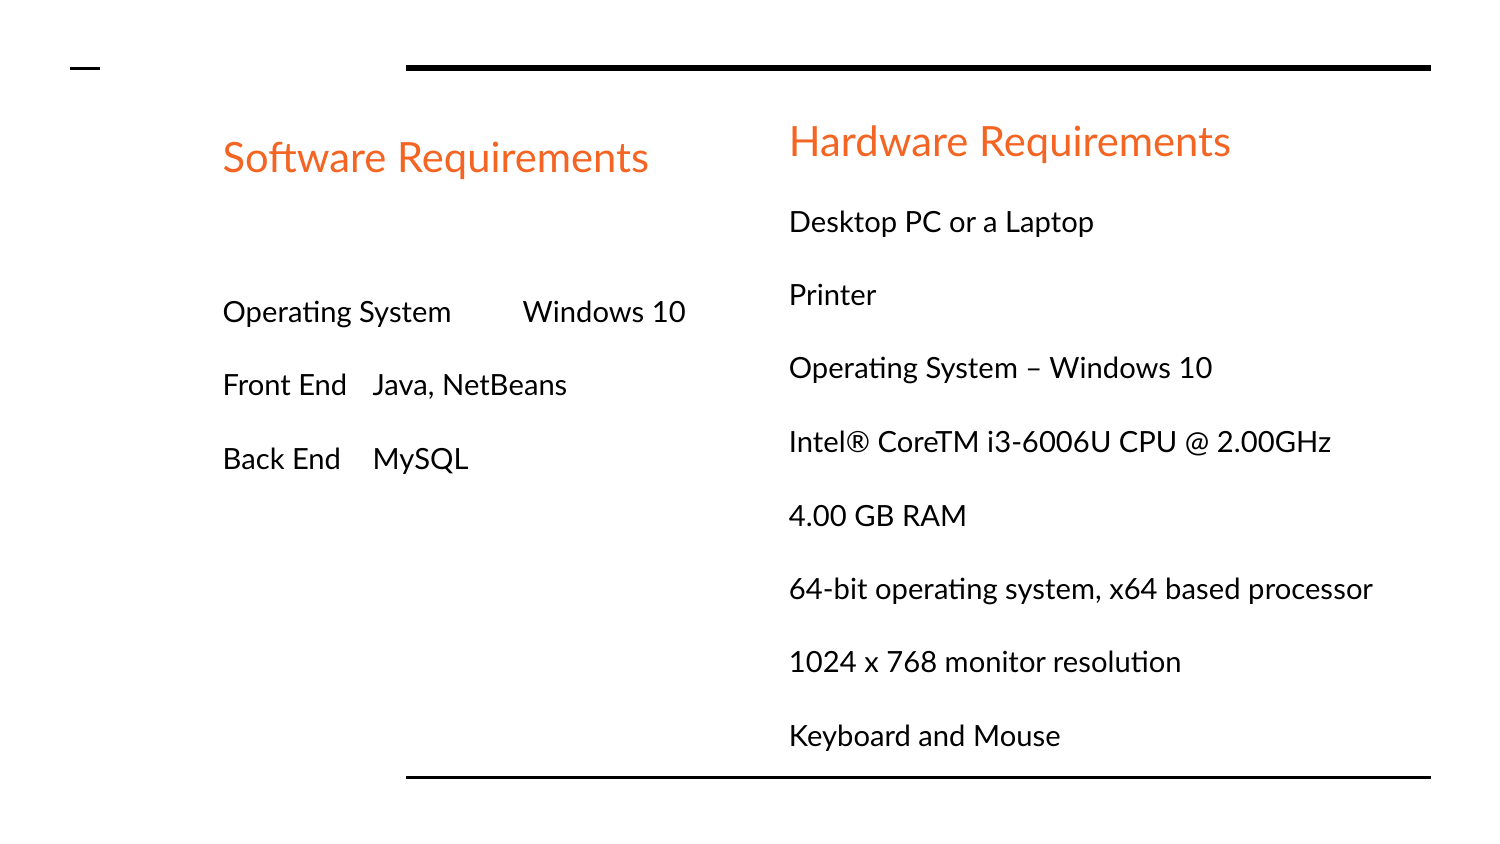

Hardware Requirements
Desktop PC or a Laptop
Printer
Operating System – Windows 10
Intel®️ CoreTM i3-6006U CPU @ 2.00GHz
4.00 GB RAM
64-bit operating system, x64 based processor
1024 x 768 monitor resolution
Keyboard and Mouse

Software Requirements

Operating System	Windows 10
Front End	Java, NetBeans
Back End	MySQL